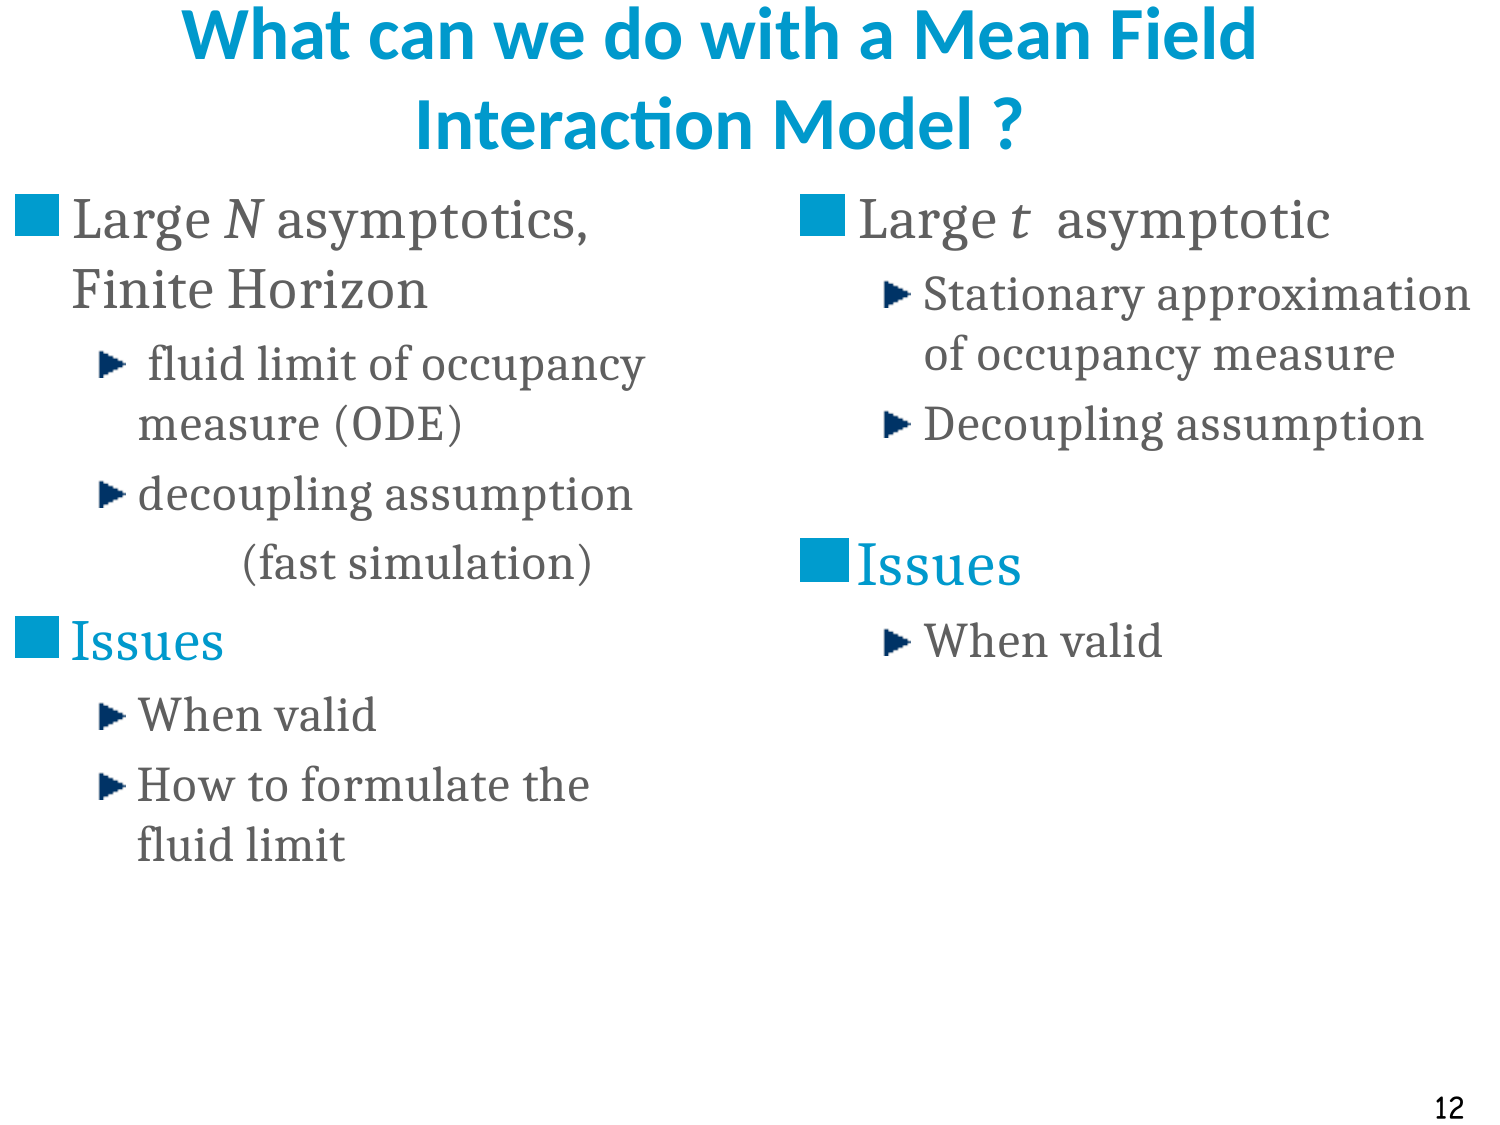

What can we do with a Mean Field Interaction Model ?
Large N asymptotics, Finite Horizon
 fluid limit of occupancy measure (ODE)
decoupling assumption
	(fast simulation)
Issues
When valid
How to formulate the fluid limit
Large t  asymptotic
Stationary approximation of occupancy measure
Decoupling assumption
Issues
When valid
12